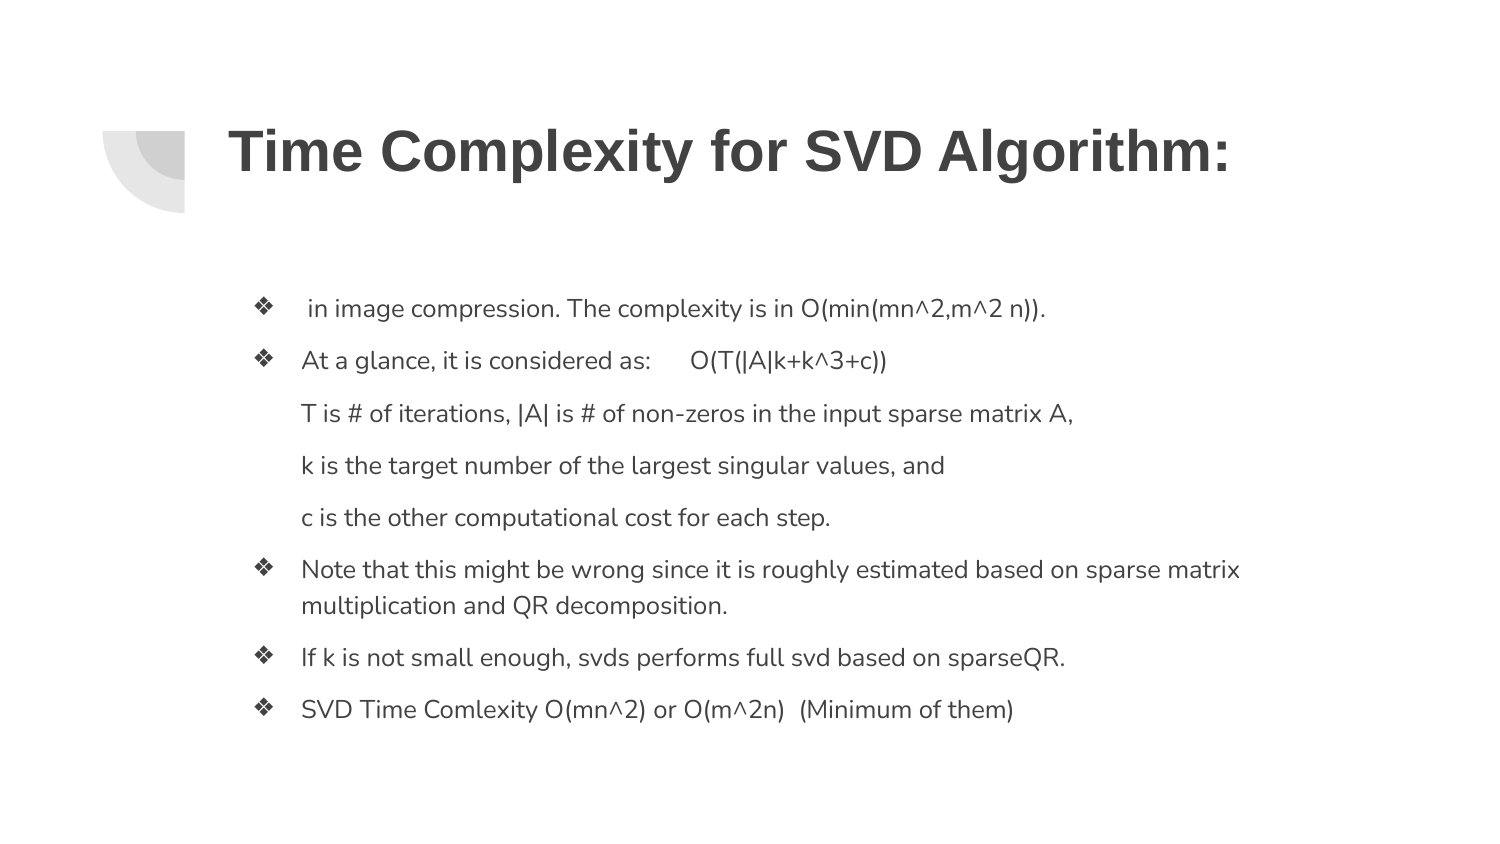

# Time Complexity for SVD Algorithm:

 in image compression. The complexity is in O(min(mn^2,m^2 n)).
At a glance, it is considered as:      O(T(|A|k+k^3+c))
T is # of iterations, |A| is # of non-zeros in the input sparse matrix A,
k is the target number of the largest singular values, and
c is the other computational cost for each step.
Note that this might be wrong since it is roughly estimated based on sparse matrix multiplication and QR decomposition.
If k is not small enough, svds performs full svd based on sparseQR.
SVD Time Comlexity O(mn^2) or O(m^2n)  (Minimum of them)